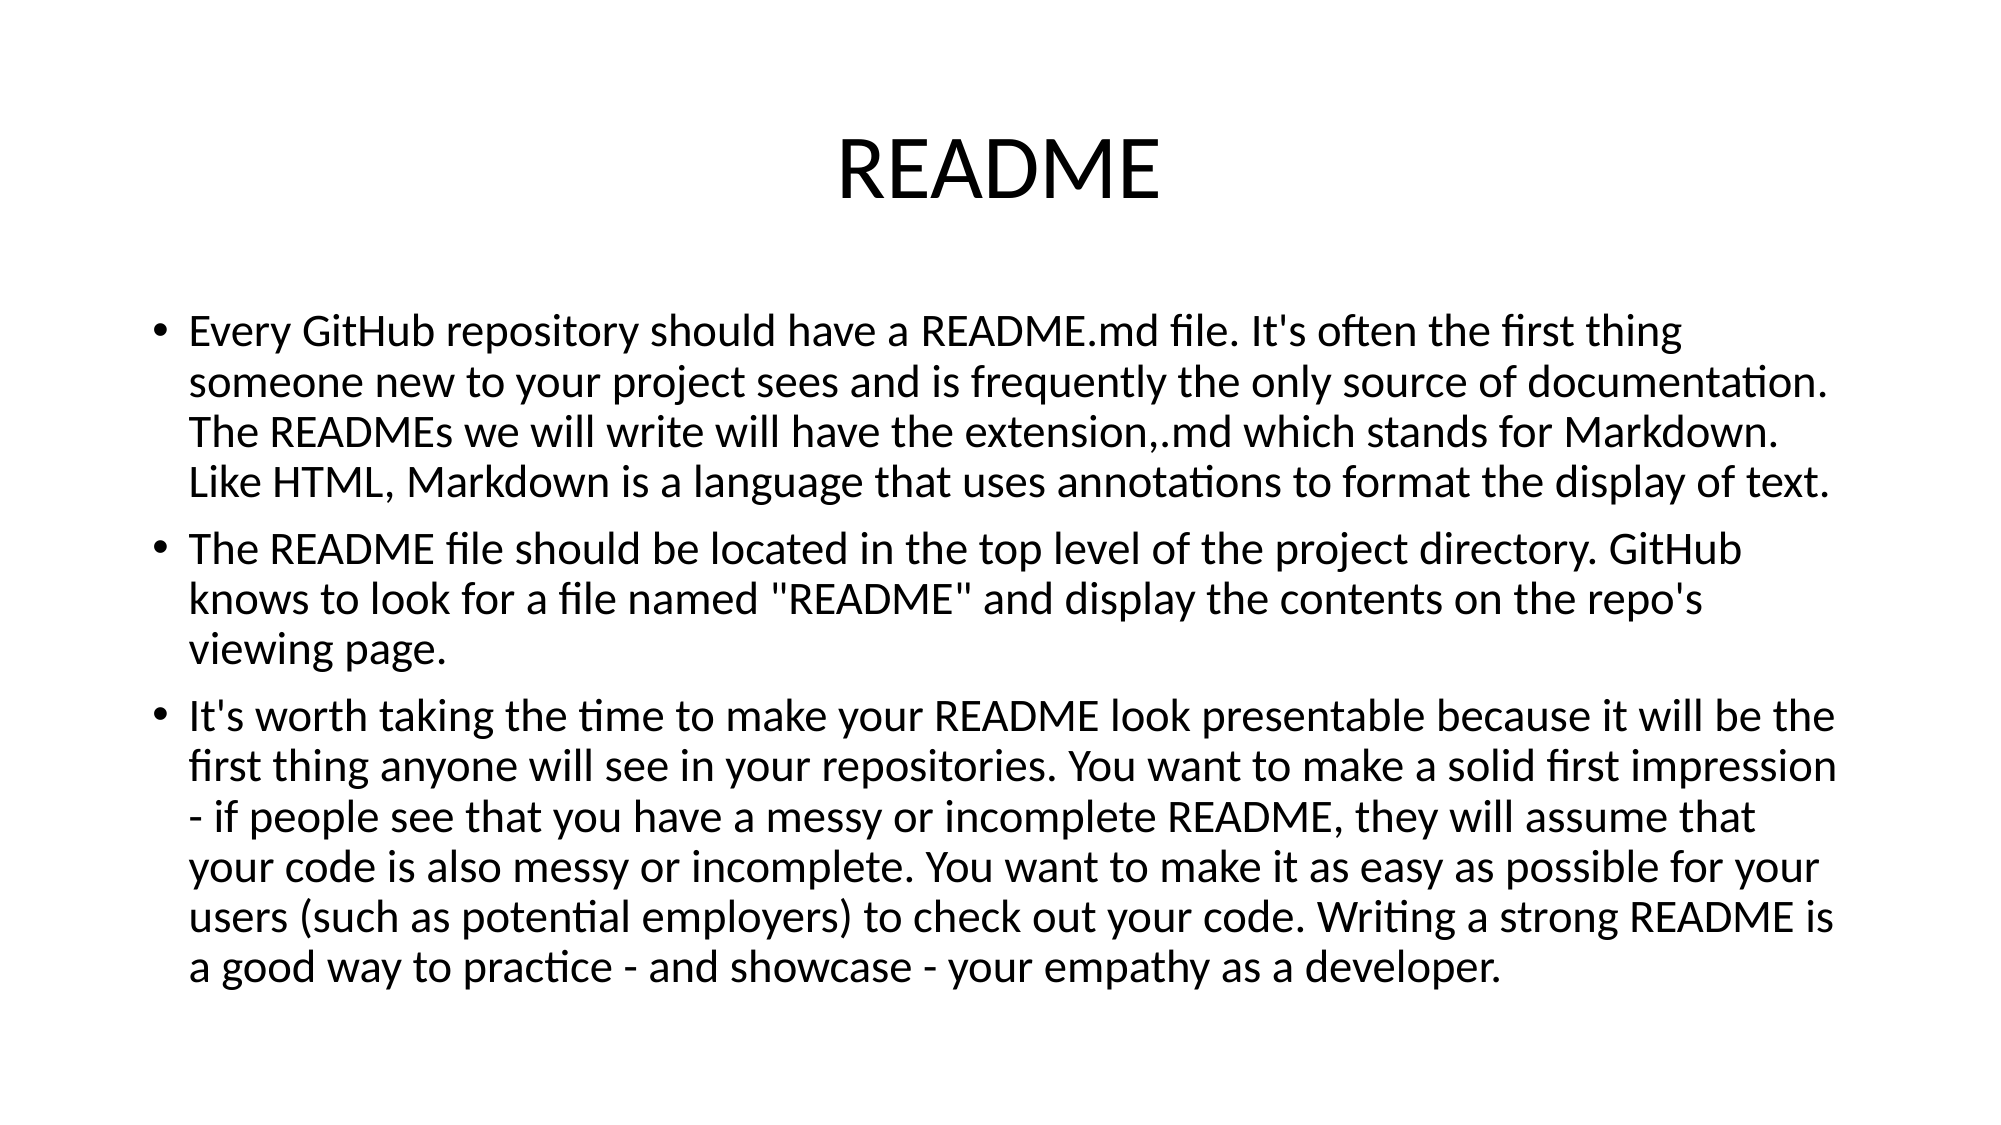

README
Every GitHub repository should have a README.md file. It's often the first thing someone new to your project sees and is frequently the only source of documentation. The READMEs we will write will have the extension,.md which stands for Markdown. Like HTML, Markdown is a language that uses annotations to format the display of text.
The README file should be located in the top level of the project directory. GitHub knows to look for a file named "README" and display the contents on the repo's viewing page.
It's worth taking the time to make your README look presentable because it will be the first thing anyone will see in your repositories. You want to make a solid first impression - if people see that you have a messy or incomplete README, they will assume that your code is also messy or incomplete. You want to make it as easy as possible for your users (such as potential employers) to check out your code. Writing a strong README is a good way to practice - and showcase - your empathy as a developer.